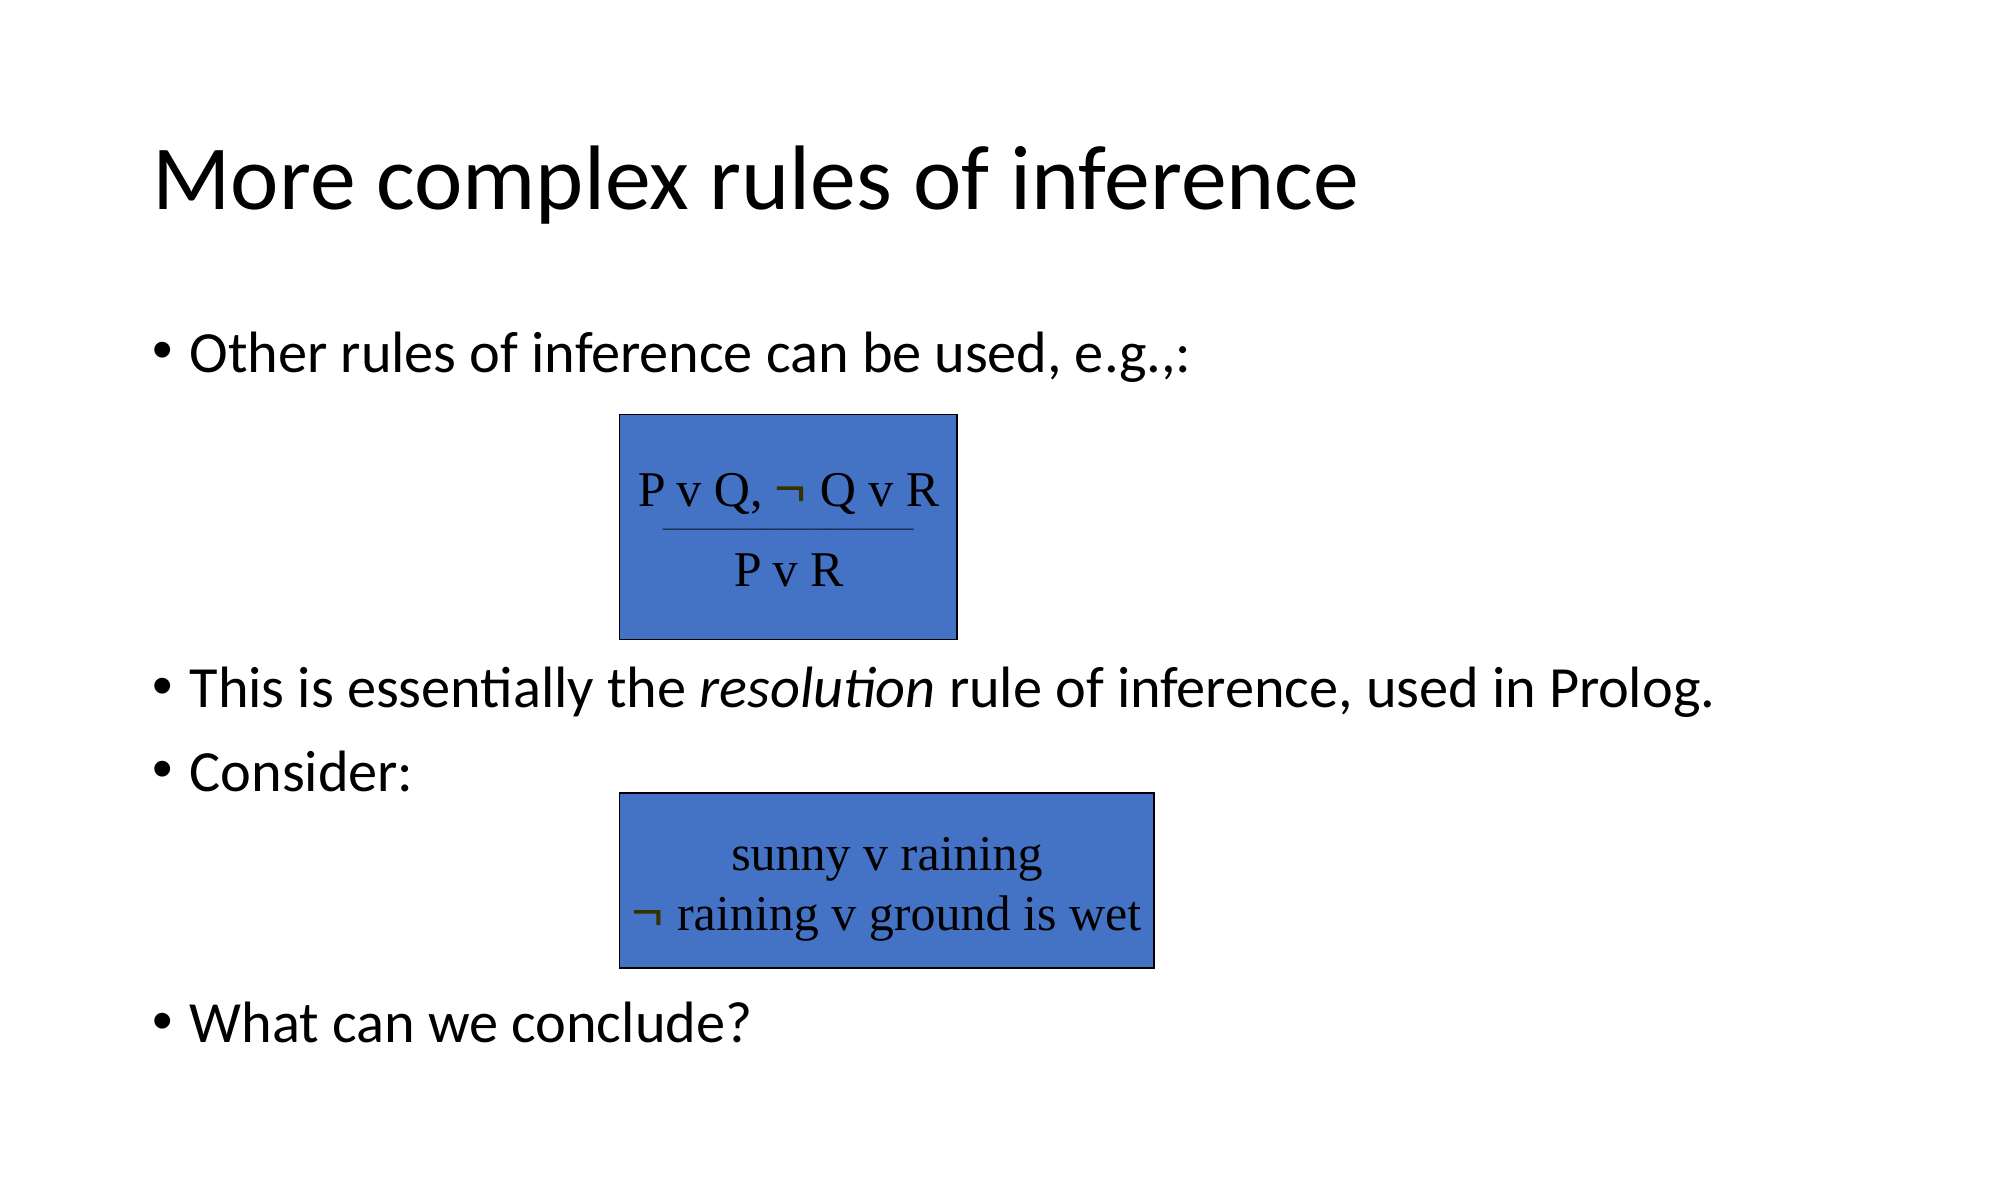

# More complex rules of inference
Other rules of inference can be used, e.g.,:

This is essentially the resolution rule of inference, used in Prolog.
Consider:

What can we conclude?

P v Q, ¬ Q v R
———————————————
P v R
sunny v raining
¬ raining v ground is wet